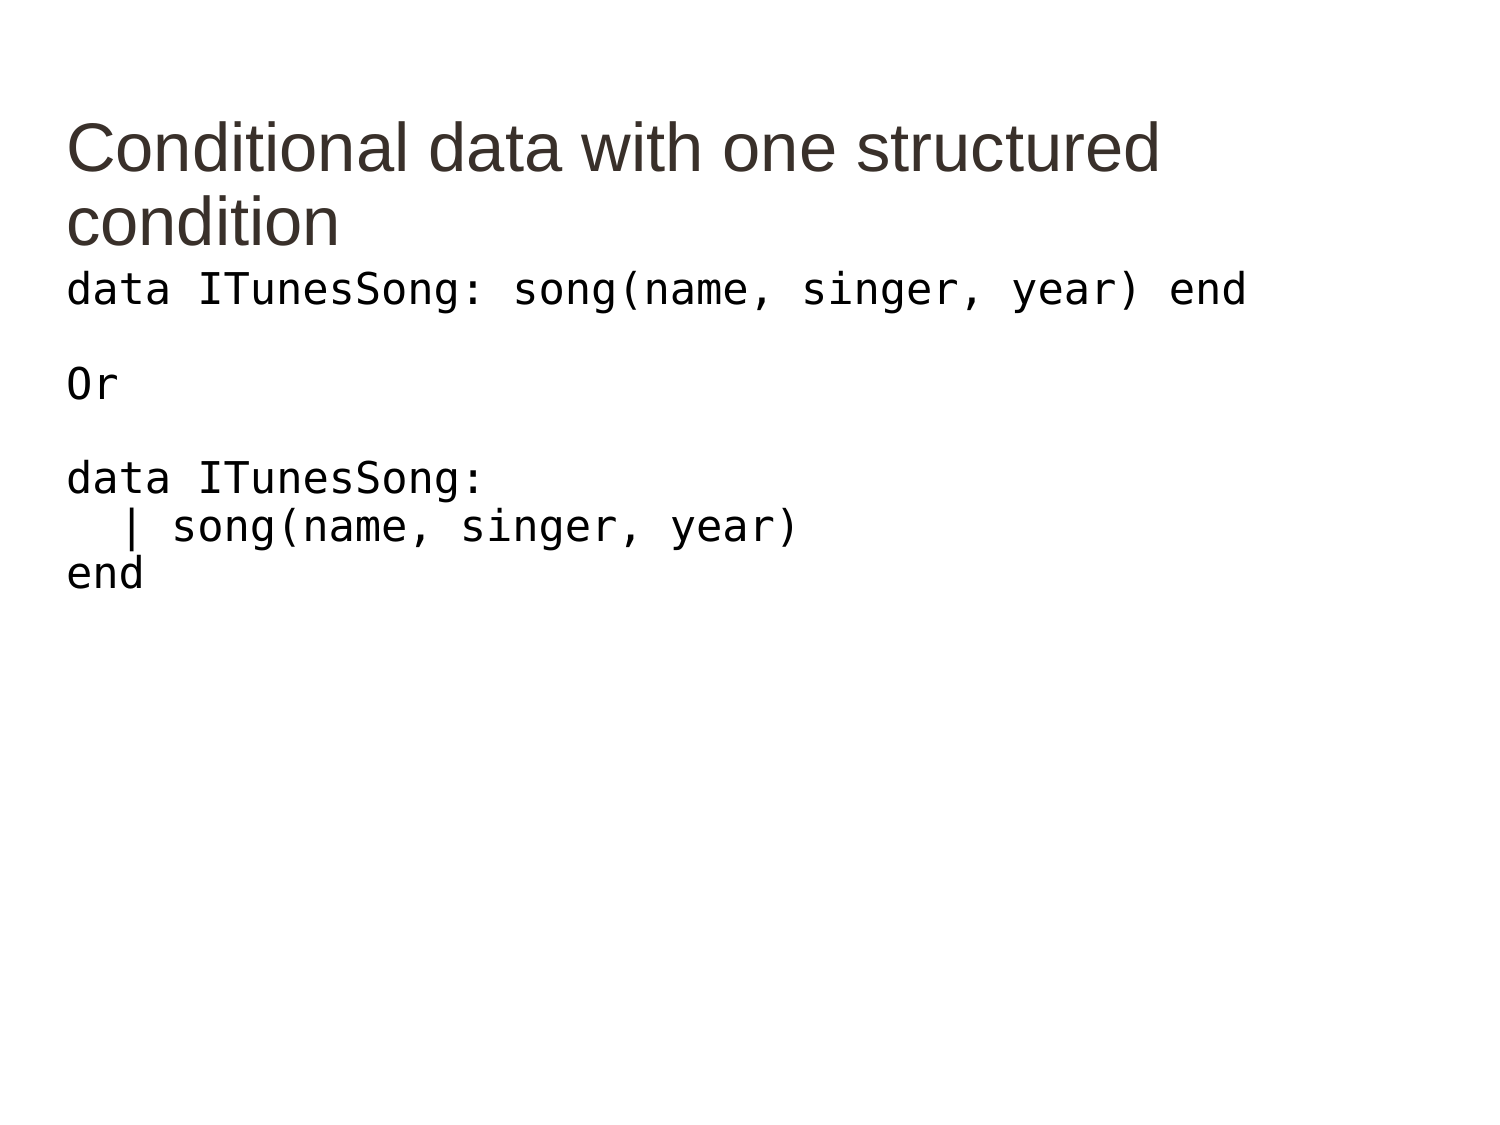

# Conditional data with one structured condition
data ITunesSong: song(name, singer, year) end

Or

data ITunesSong:
  | song(name, singer, year)
end